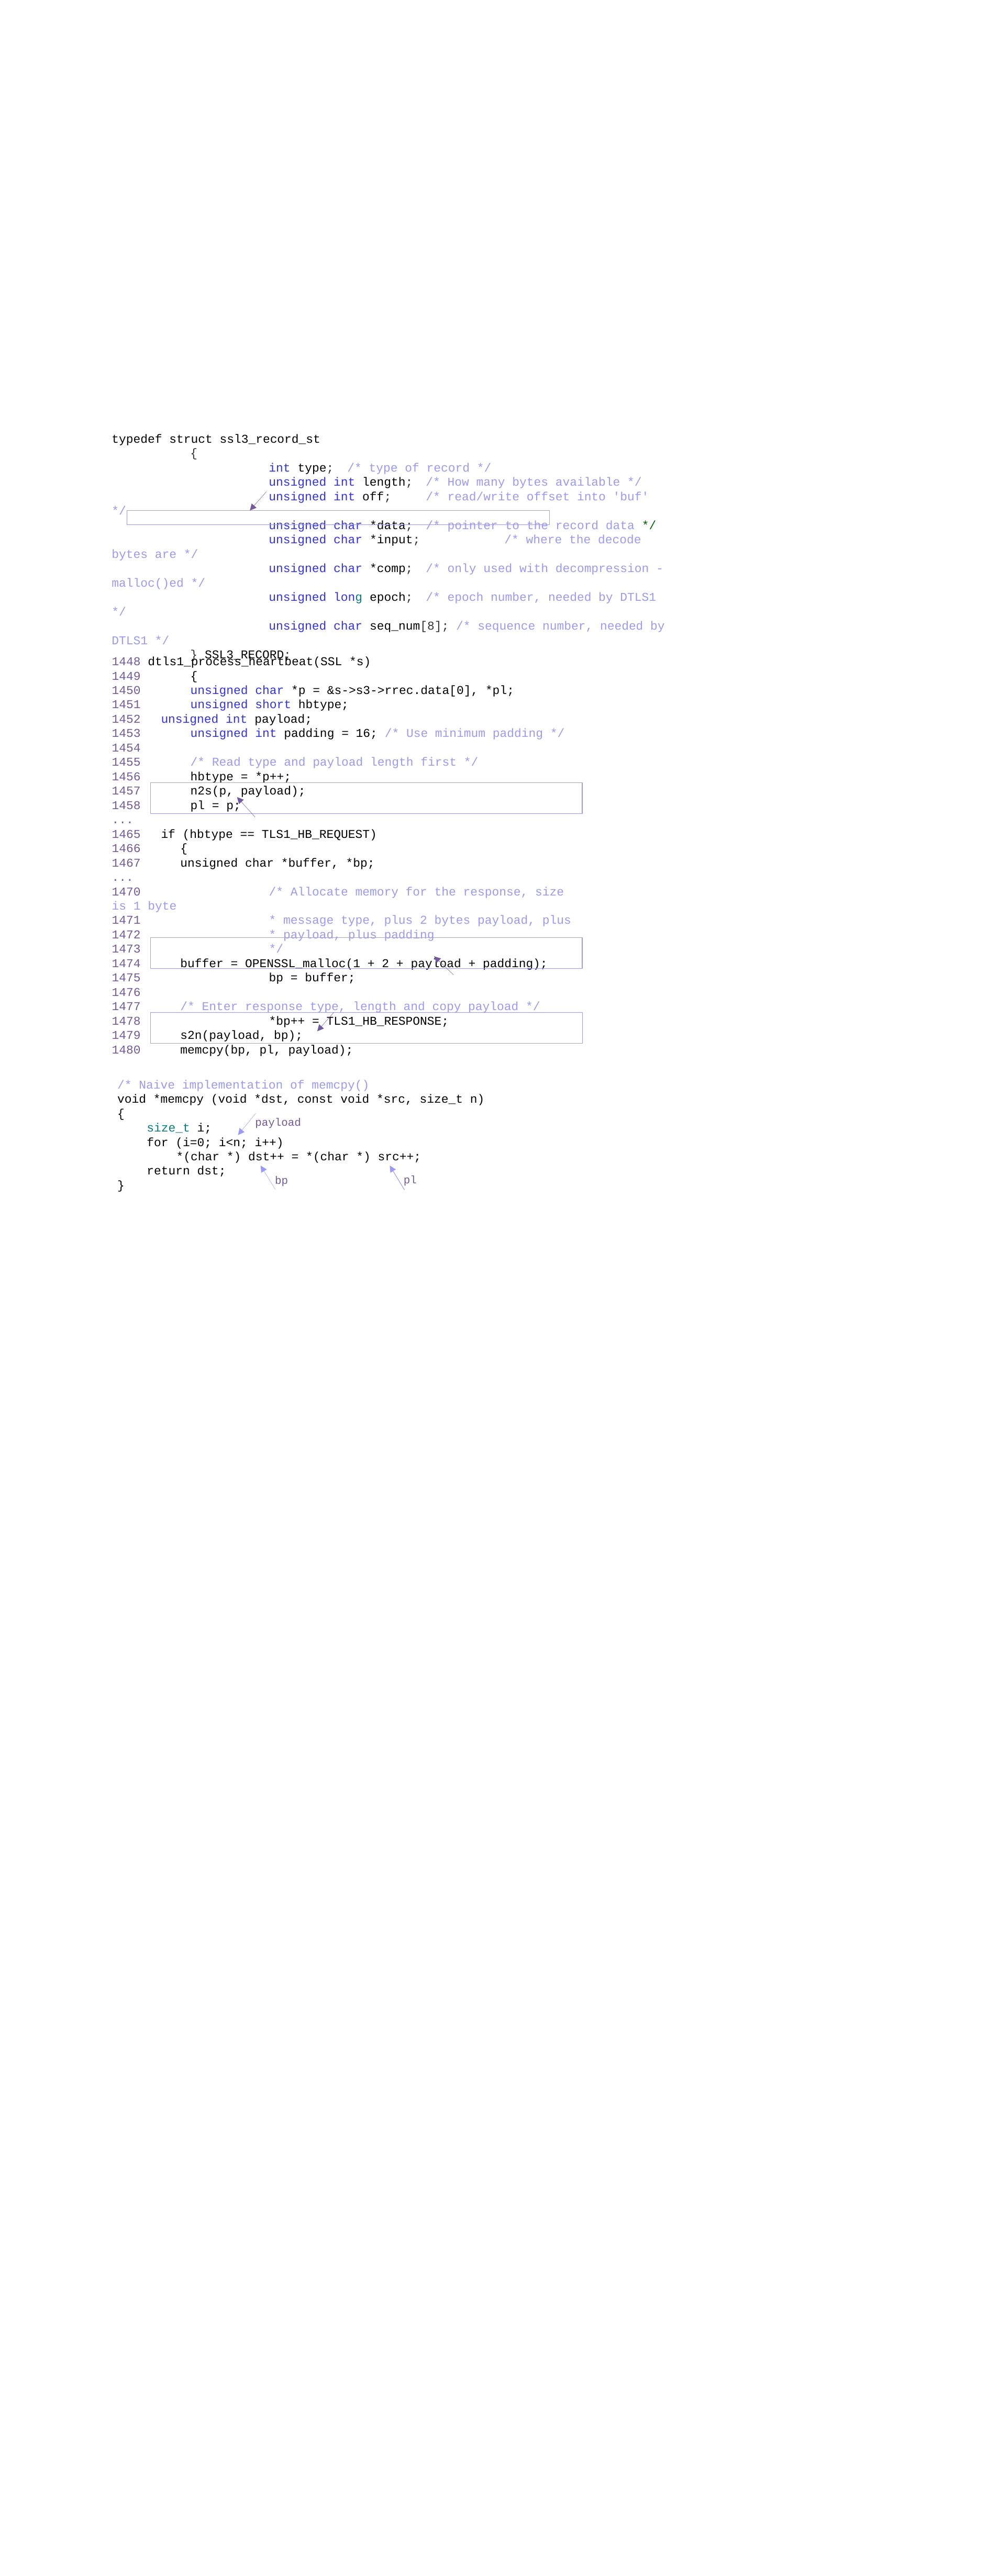

typedef struct ssl3_record_st
	{
		int type; 	/* type of record */
		unsigned int length; 	/* How many bytes available */
		unsigned int off; 	/* read/write offset into 'buf' */
		unsigned char *data; 	/* pointer to the record data */
		unsigned char *input; 	/* where the decode bytes are */
		unsigned char *comp; 	/* only used with decompression - malloc()ed */
		unsigned long epoch; 	/* epoch number, needed by DTLS1 */
		unsigned char seq_num[8]; /* sequence number, needed by DTLS1 */
	} SSL3_RECORD;

1448 dtls1_process_heartbeat(SSL *s)
1449	{
1450	unsigned char *p = &s->s3->rrec.data[0], *pl;
1451	unsigned short hbtype;
1452	unsigned int payload;
1453	unsigned int padding = 16; /* Use minimum padding */
1454
1455	/* Read type and payload length first */
1456	hbtype = *p++;
1457	n2s(p, payload);
1458	pl = p;
...
1465	if (hbtype == TLS1_HB_REQUEST)
1466		{
1467		unsigned char *buffer, *bp;
...
1470		/* Allocate memory for the response, size is 1 byte
1471		* message type, plus 2 bytes payload, plus
1472		* payload, plus padding
1473		*/
1474		buffer = OPENSSL_malloc(1 + 2 + payload + padding);
1475		bp = buffer;
1476
1477		/* Enter response type, length and copy payload */
1478		*bp++ = TLS1_HB_RESPONSE;
1479		s2n(payload, bp);
1480		memcpy(bp, pl, payload);

/* Naive implementation of memcpy()
void *memcpy (void *dst, const void *src, size_t n)
{
size_t i;
for (i=0; i<n; i++)
*(char *) dst++ = *(char *) src++;
return dst;
}
payload
pl
bp